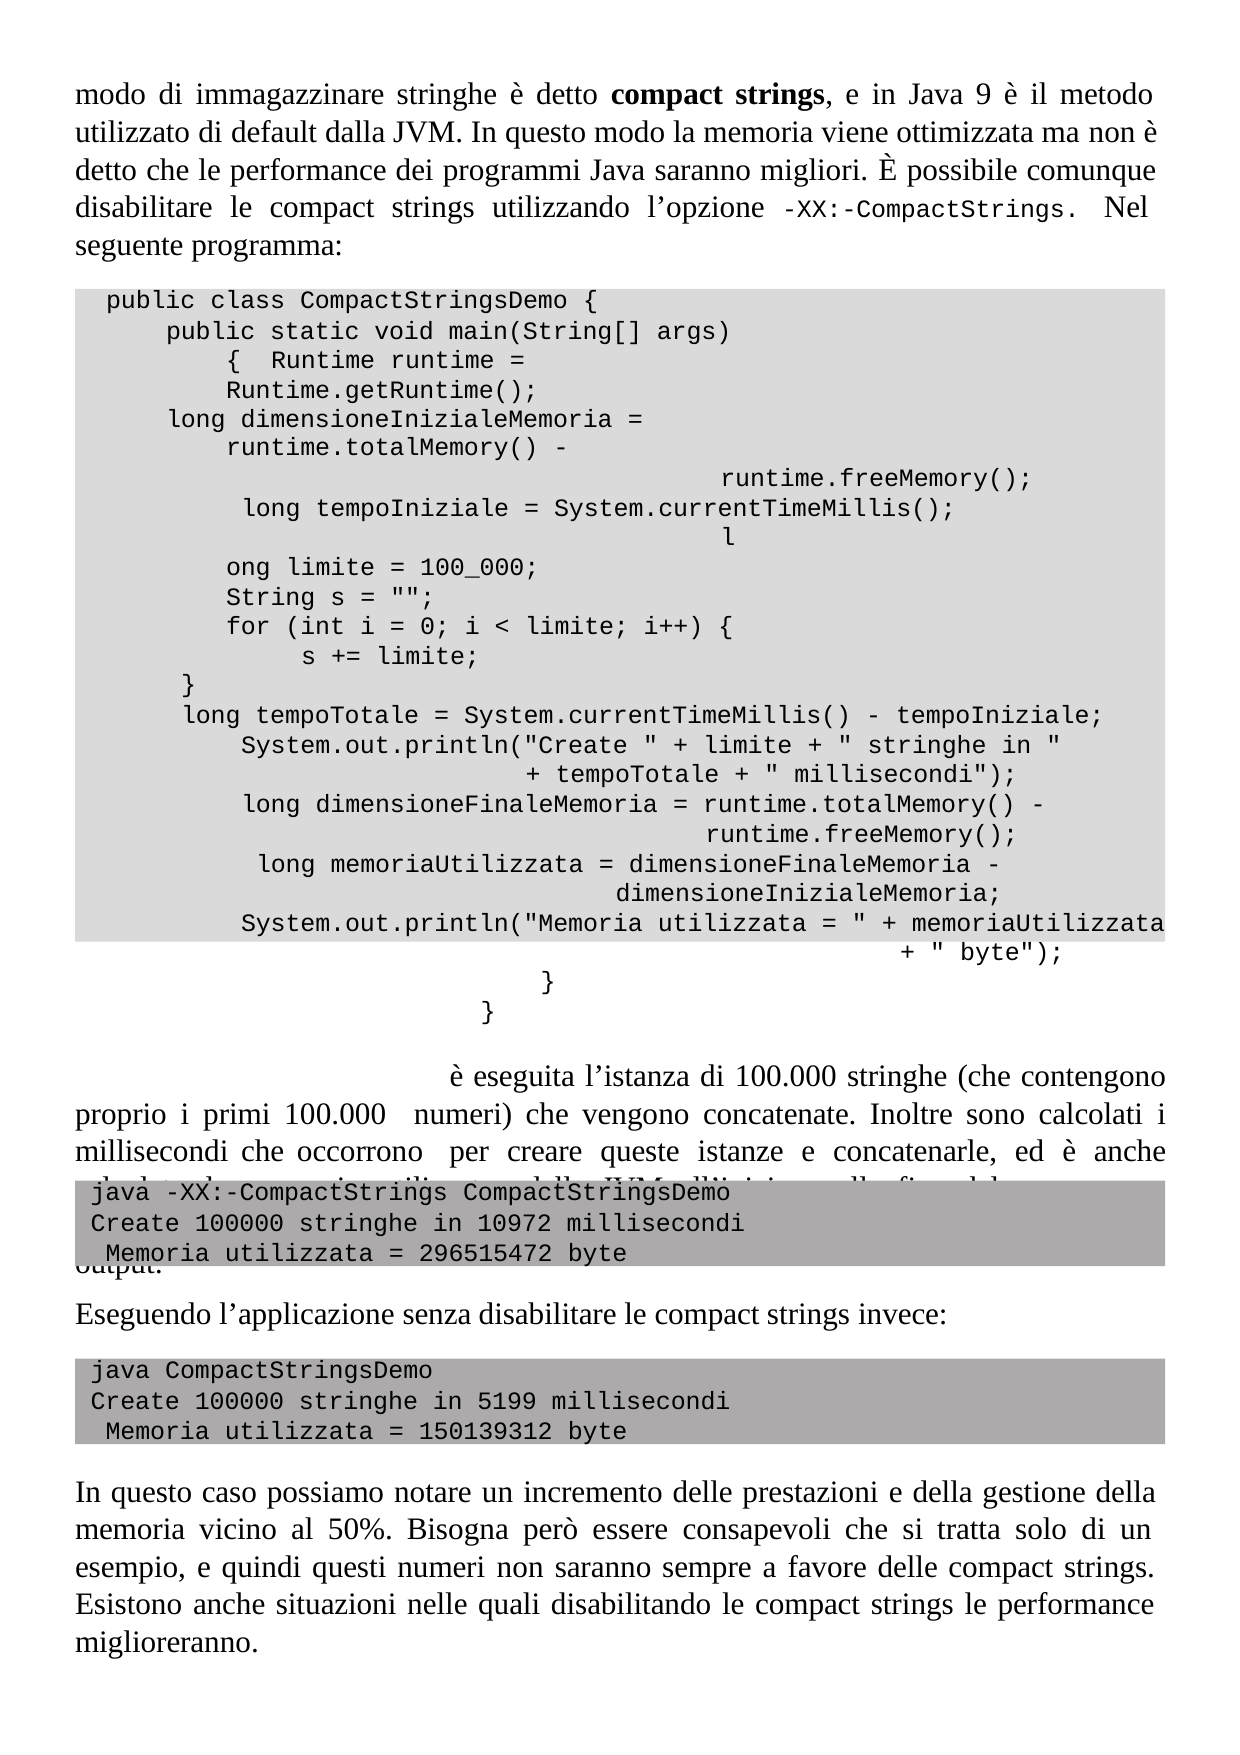

modo di immagazzinare stringhe è detto compact strings, e in Java 9 è il metodo  utilizzato di default dalla JVM. In questo modo la memoria viene ottimizzata ma non è  detto che le performance dei programmi Java saranno migliori. È possibile comunque  disabilitare le compact strings utilizzando l’opzione -XX:-CompactStrings. Nel  seguente programma:
public class CompactStringsDemo {
public static void main(String[] args) {  Runtime runtime = Runtime.getRuntime();
long dimensioneInizialeMemoria = runtime.totalMemory() -
runtime.freeMemory();  long tempoIniziale = System.currentTimeMillis();
long limite = 100_000;  String s = "";
for (int i = 0; i < limite; i++) {  s += limite;
}
long tempoTotale = System.currentTimeMillis() - tempoIniziale;  System.out.println("Create " + limite + " stringhe in "
+ tempoTotale + " millisecondi");  long dimensioneFinaleMemoria = runtime.totalMemory() -
runtime.freeMemory();  long memoriaUtilizzata = dimensioneFinaleMemoria -
dimensioneInizialeMemoria;  System.out.println("Memoria utilizzata = " + memoriaUtilizzata
+ " byte");
}
}

è eseguita l’istanza di 100.000 stringhe (che contengono proprio i primi 100.000  numeri) che vengono concatenate. Inoltre sono calcolati i millisecondi che occorrono  per creare queste istanze e concatenarle, ed è anche calcolata la memoria utilizzata  della JVM all’inizio e alla fine del programma. Eseguendo l’applicazione disabilitando  le compact strings otterremo il seguente output:

java -XX:-CompactStrings CompactStringsDemo
Create 100000 stringhe in 10972 millisecondi  Memoria utilizzata = 296515472 byte
Eseguendo l’applicazione senza disabilitare le compact strings invece:
java CompactStringsDemo
Create 100000 stringhe in 5199 millisecondi  Memoria utilizzata = 150139312 byte
In questo caso possiamo notare un incremento delle prestazioni e della gestione della  memoria vicino al 50%. Bisogna però essere consapevoli che si tratta solo di un  esempio, e quindi questi numeri non saranno sempre a favore delle compact strings.  Esistono anche situazioni nelle quali disabilitando le compact strings le performance  miglioreranno.